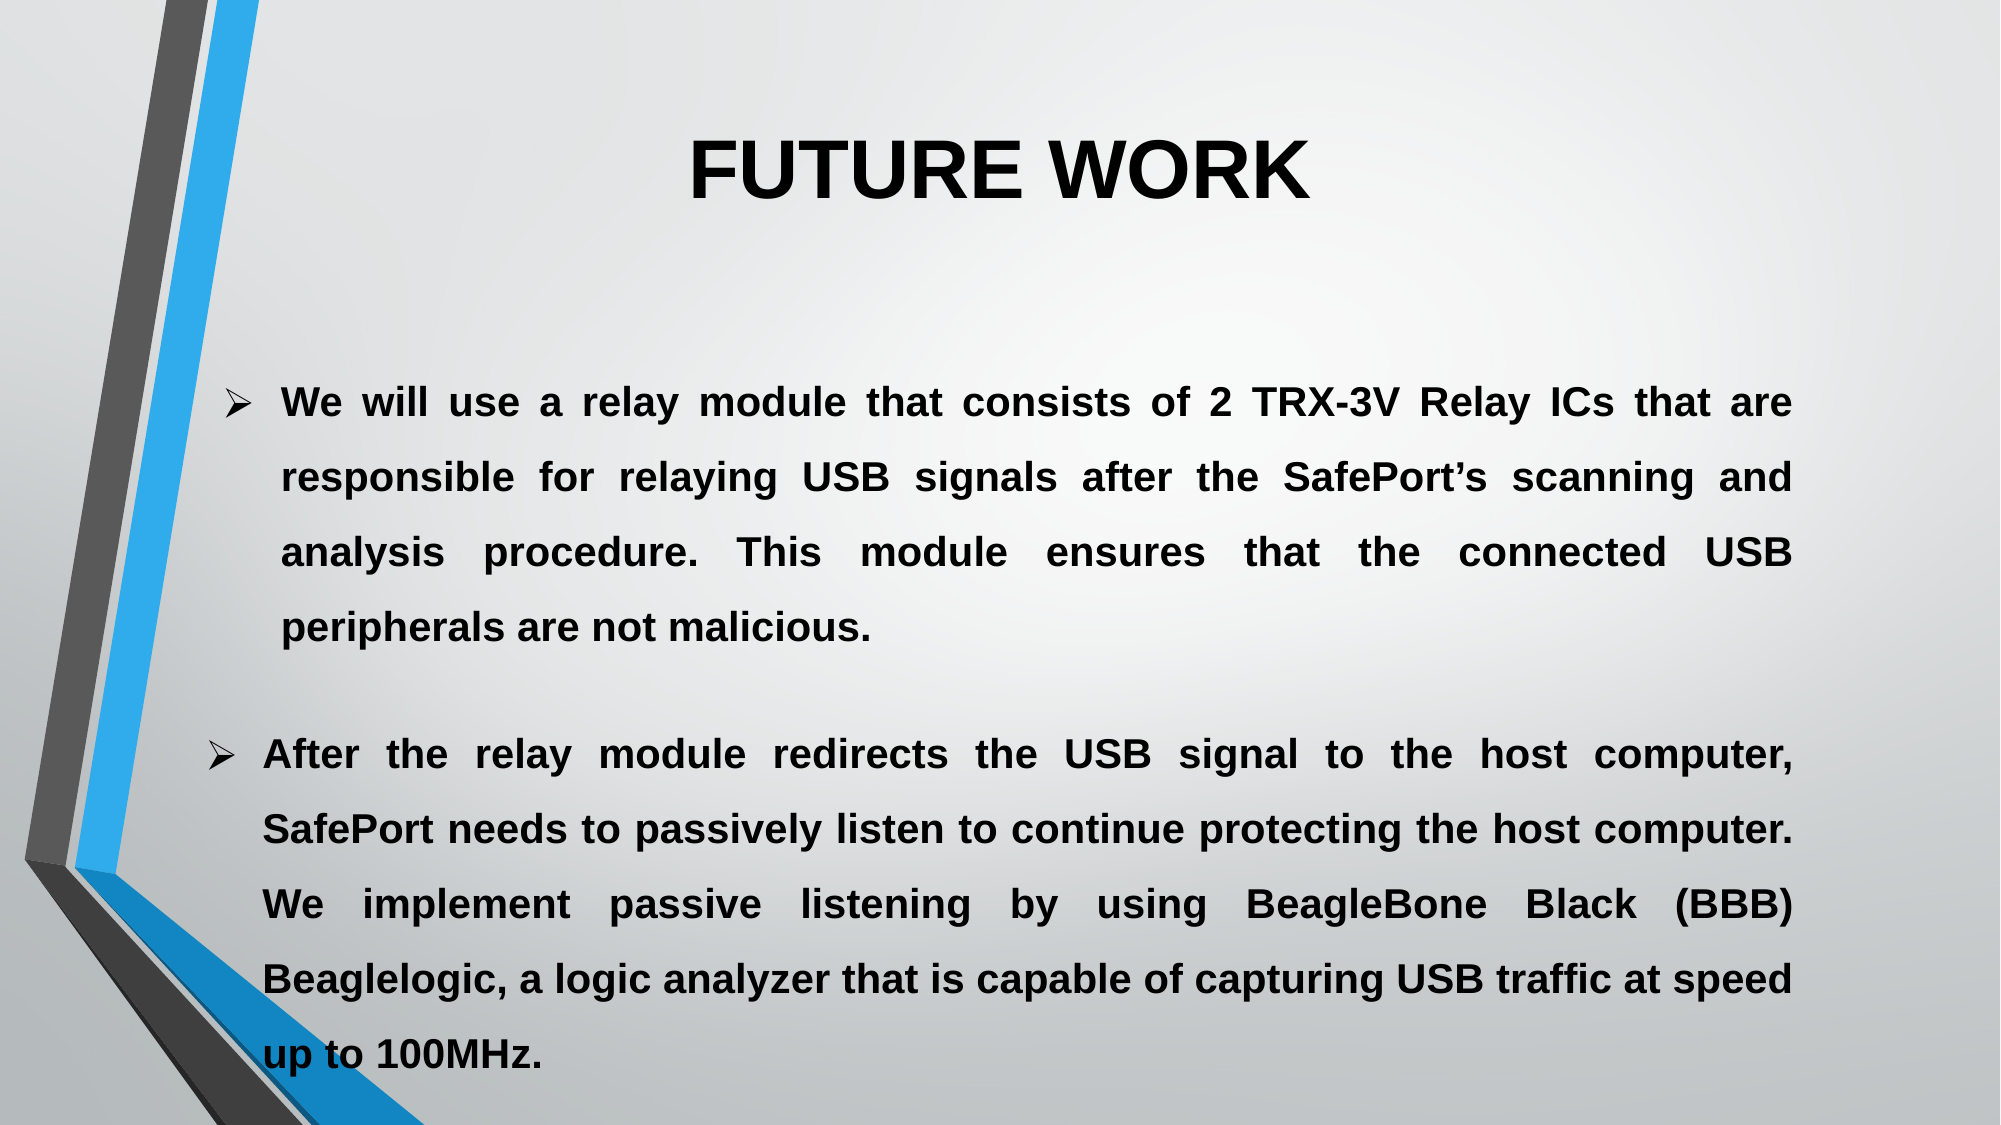

FUTURE WORK
We will use a relay module that consists of 2 TRX-3V Relay ICs that are responsible for relaying USB signals after the SafePort’s scanning and analysis procedure. This module ensures that the connected USB peripherals are not malicious.

After the relay module redirects the USB signal to the host computer, SafePort needs to passively listen to continue protecting the host computer. We implement passive listening by using BeagleBone Black (BBB) Beaglelogic, a logic analyzer that is capable of capturing USB traffic at speed up to 100MHz.